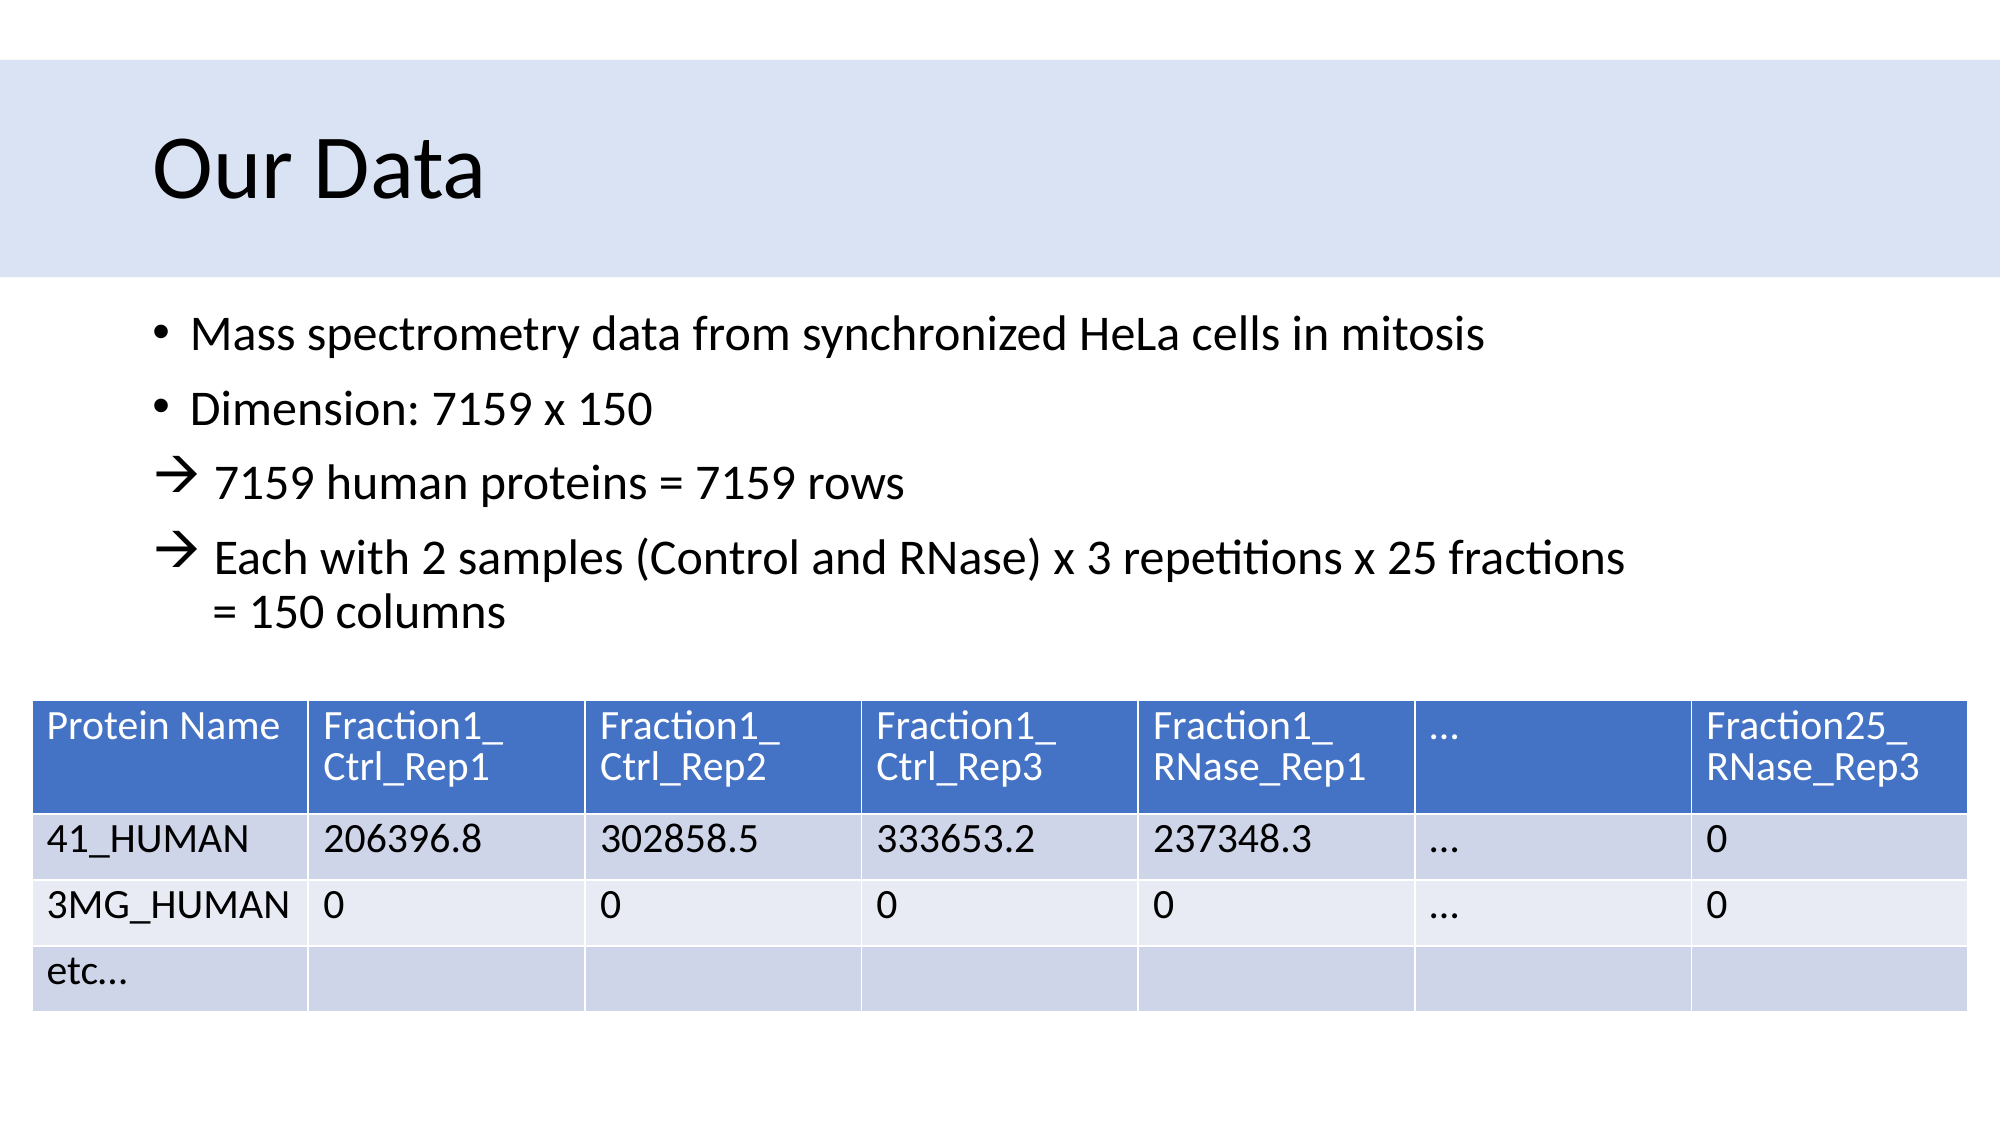

# Our Data
Mass spectrometry data from synchronized HeLa cells in mitosis
Dimension: 7159 x 150
 7159 human proteins = 7159 rows
 Each with 2 samples (Control and RNase) x 3 repetitions x 25 fractions
  = 150 columns
| Protein Name | Fraction1\_ Ctrl\_Rep1 | Fraction1\_ Ctrl\_Rep2 | Fraction1\_ Ctrl\_Rep3 | Fraction1\_ RNase\_Rep1 | … | Fraction25\_ RNase\_Rep3 |
| --- | --- | --- | --- | --- | --- | --- |
| 41\_HUMAN | 206396.8 | 302858.5 | 333653.2 | 237348.3 | … | 0 |
| 3MG\_HUMAN | 0 | 0 | 0 | 0 | … | 0 |
| etc… |  |  |  |  |  |  |